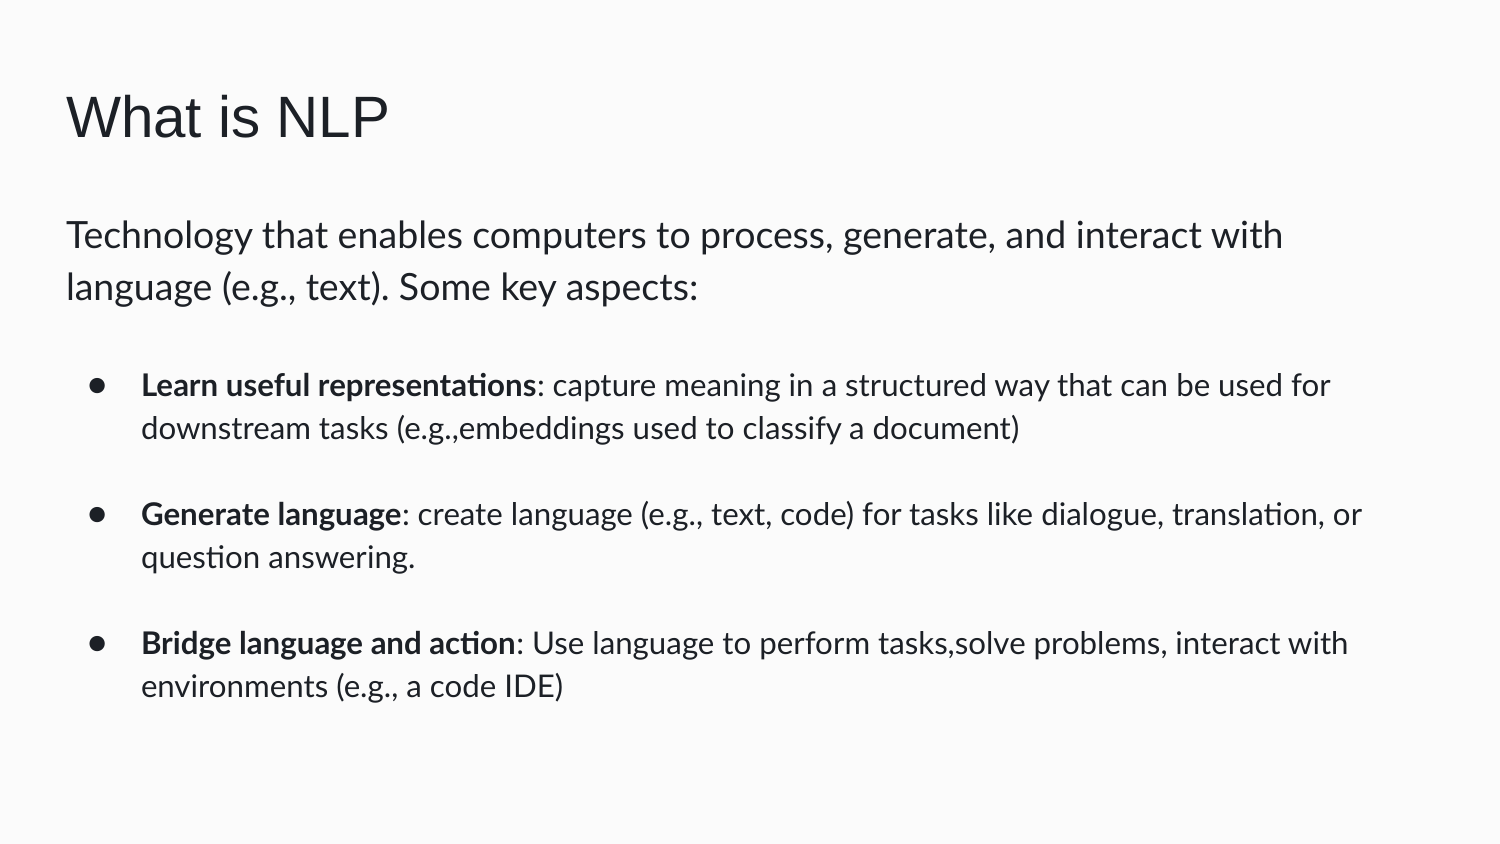

# What is NLP
Technology that enables computers to process, generate, and interact with language (e.g., text). Some key aspects:

Learn useful representations: capture meaning in a structured way that can be used for downstream tasks (e.g.,embeddings used to classify a document)

Generate language: create language (e.g., text, code) for tasks like dialogue, translation, or question answering.

Bridge language and action: Use language to perform tasks,solve problems, interact with environments (e.g., a code IDE)